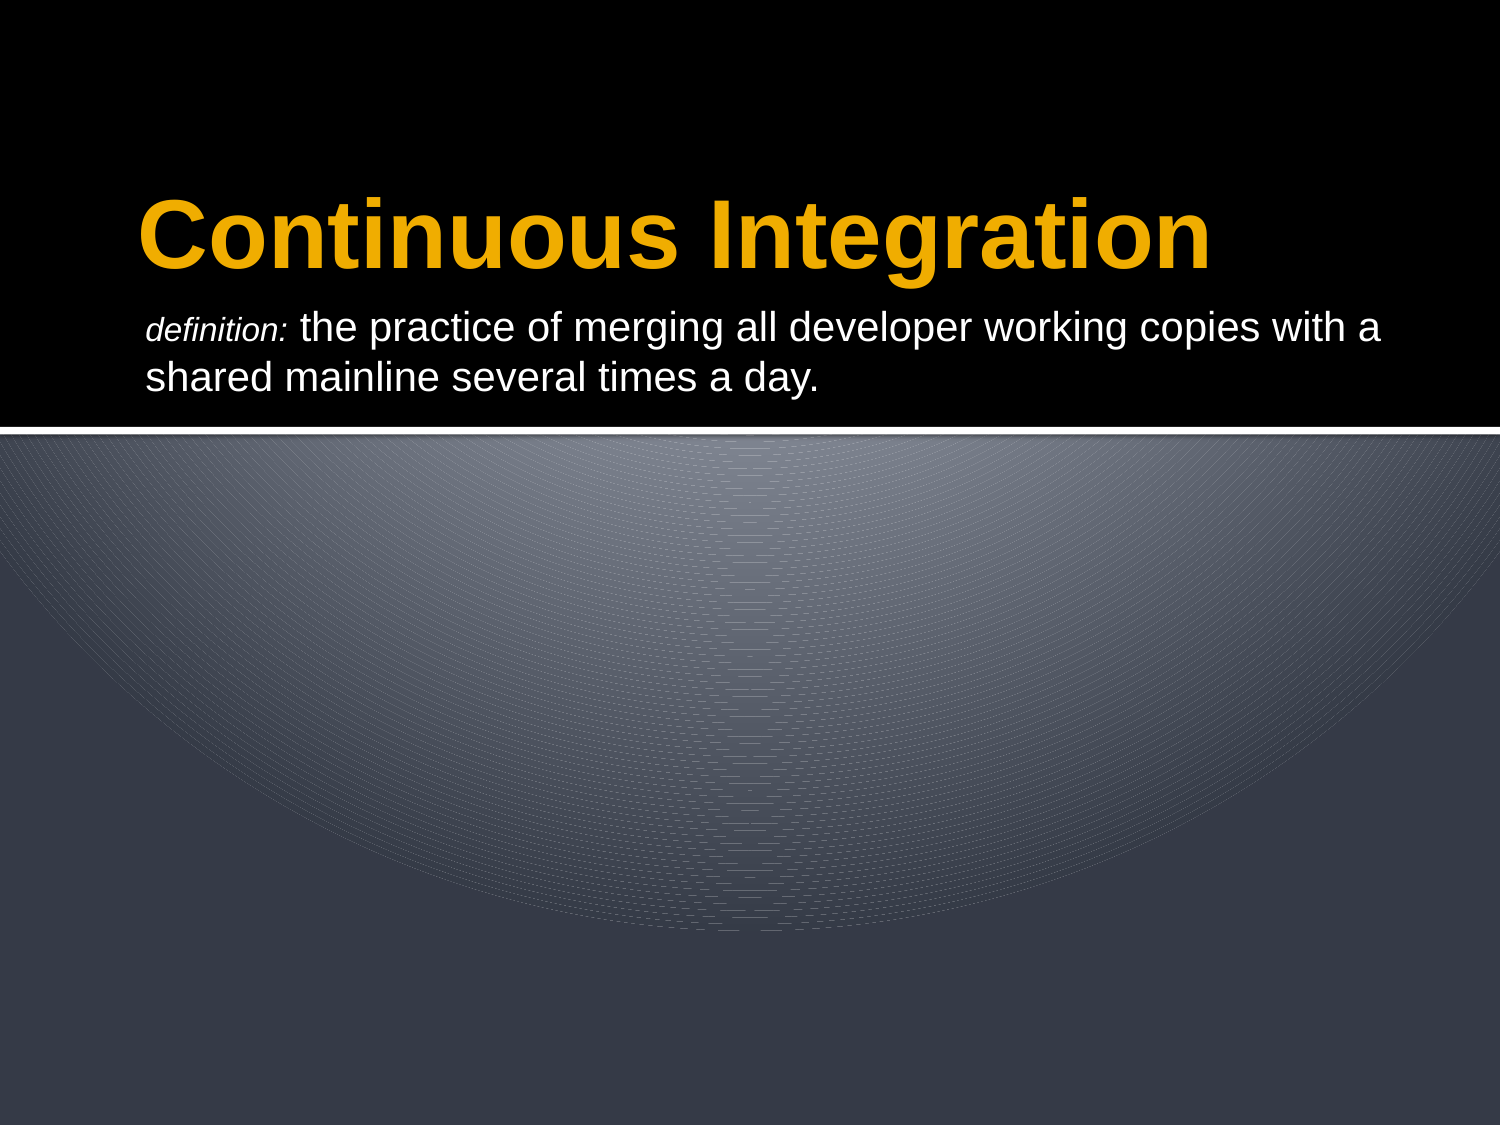

# Continuous Integration
definition: the practice of merging all developer working copies with a shared mainline several times a day.